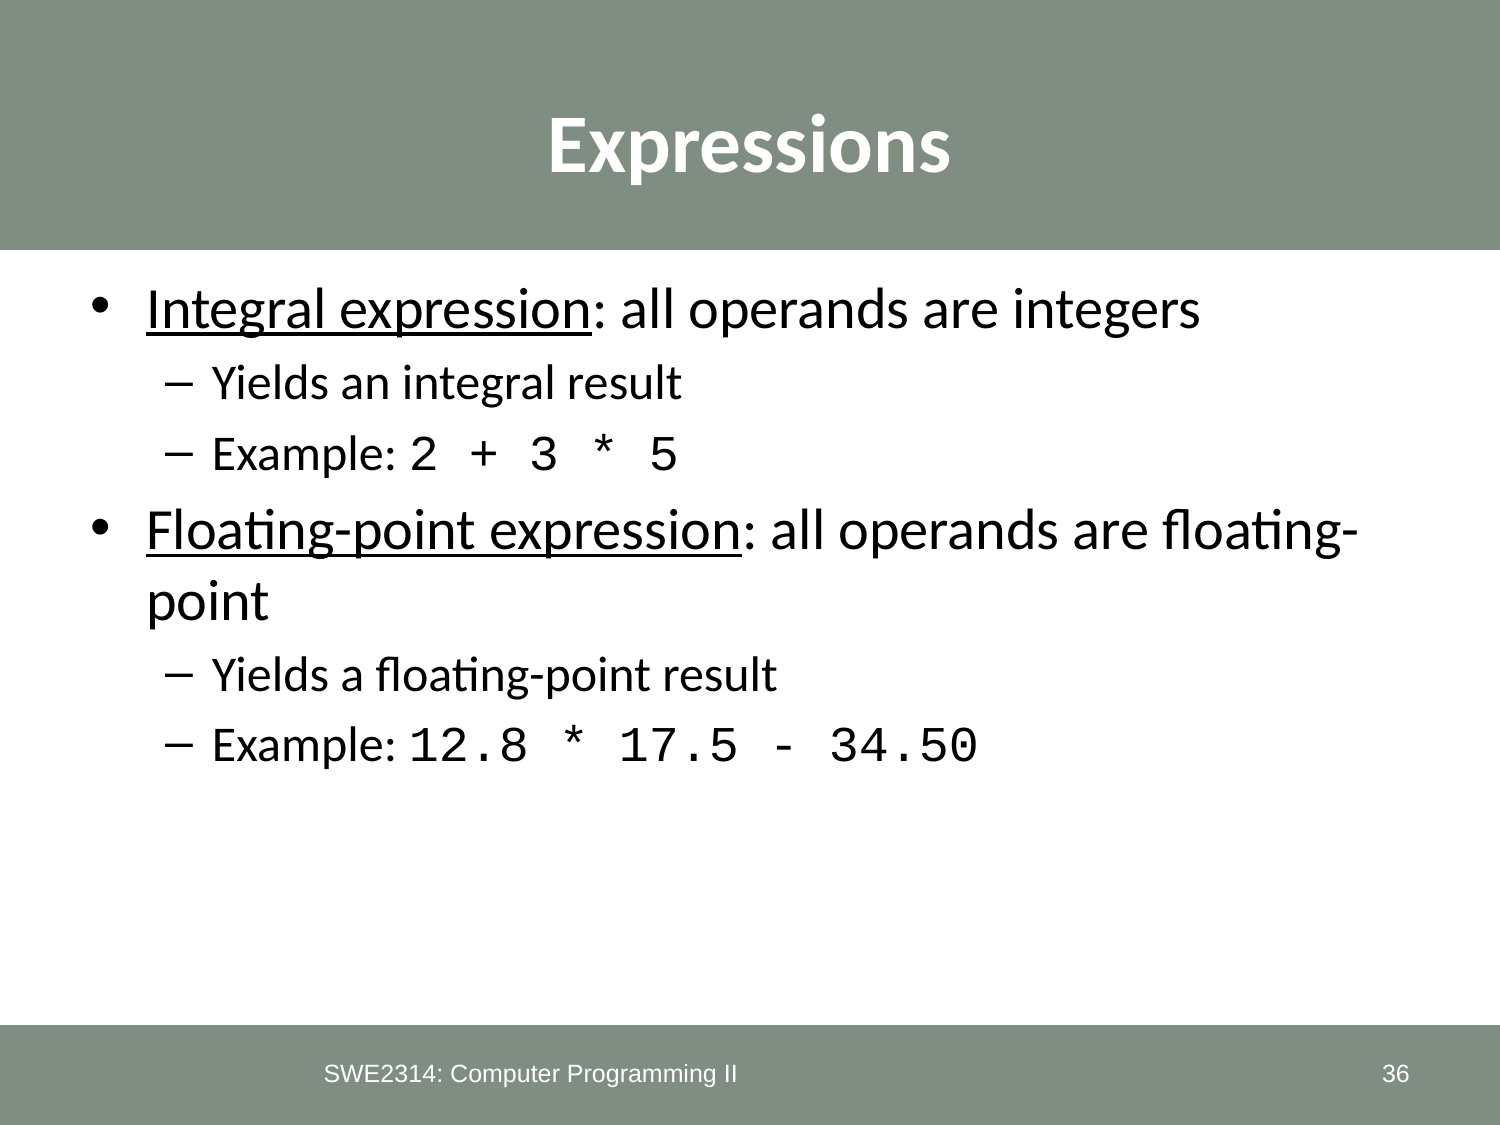

# Expressions
Integral expression: all operands are integers
Yields an integral result
Example: 2 + 3 * 5
Floating-point expression: all operands are floating-point
Yields a floating-point result
Example: 12.8 * 17.5 - 34.50
SWE2314: Computer Programming II
36